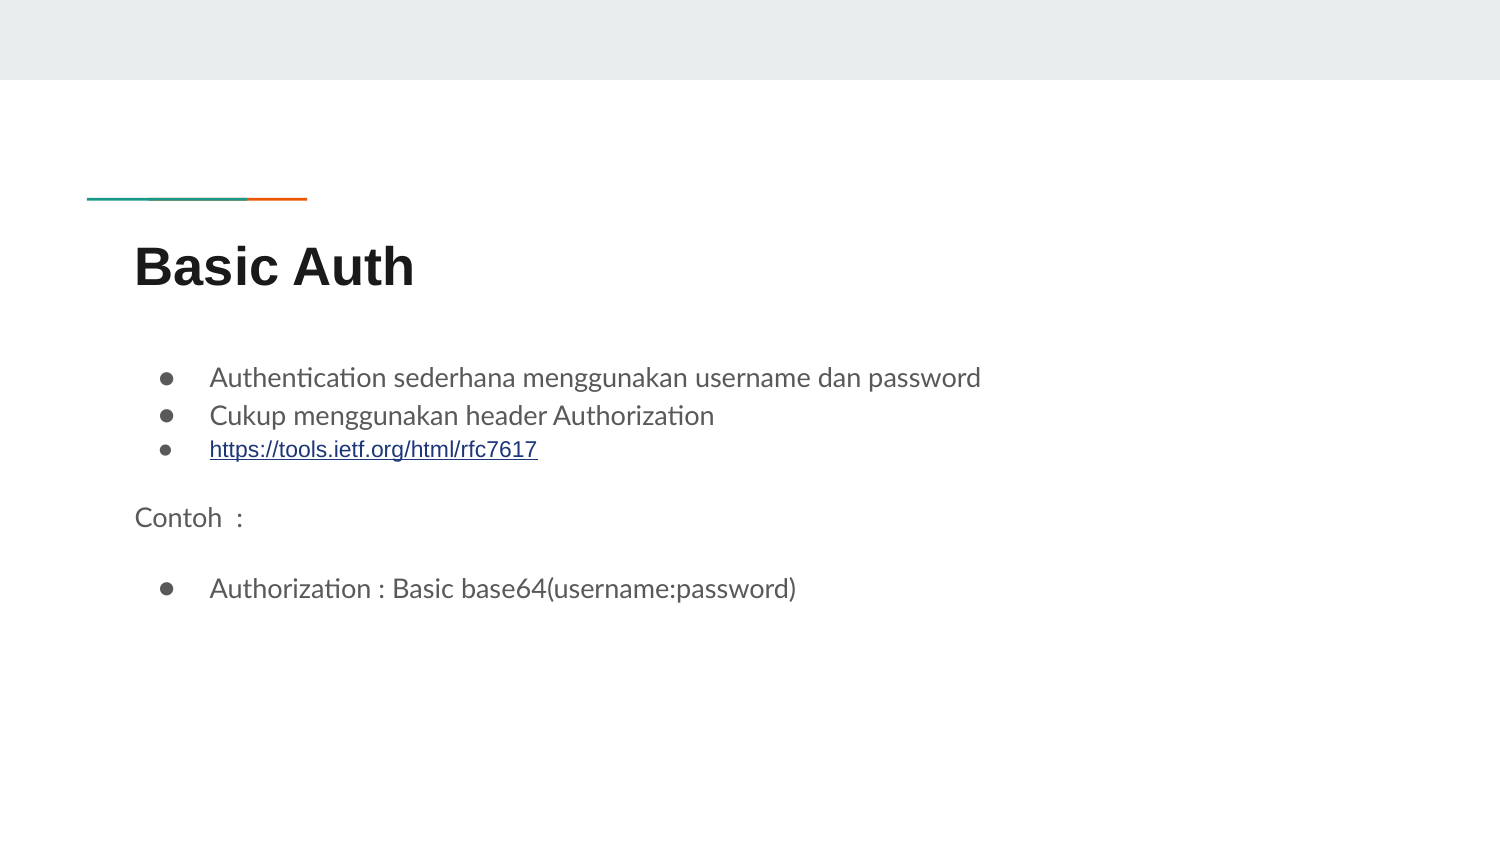

# Basic Auth
Authentication sederhana menggunakan username dan password
Cukup menggunakan header Authorization
https://tools.ietf.org/html/rfc7617
Contoh  :
Authorization : Basic base64(username:password)